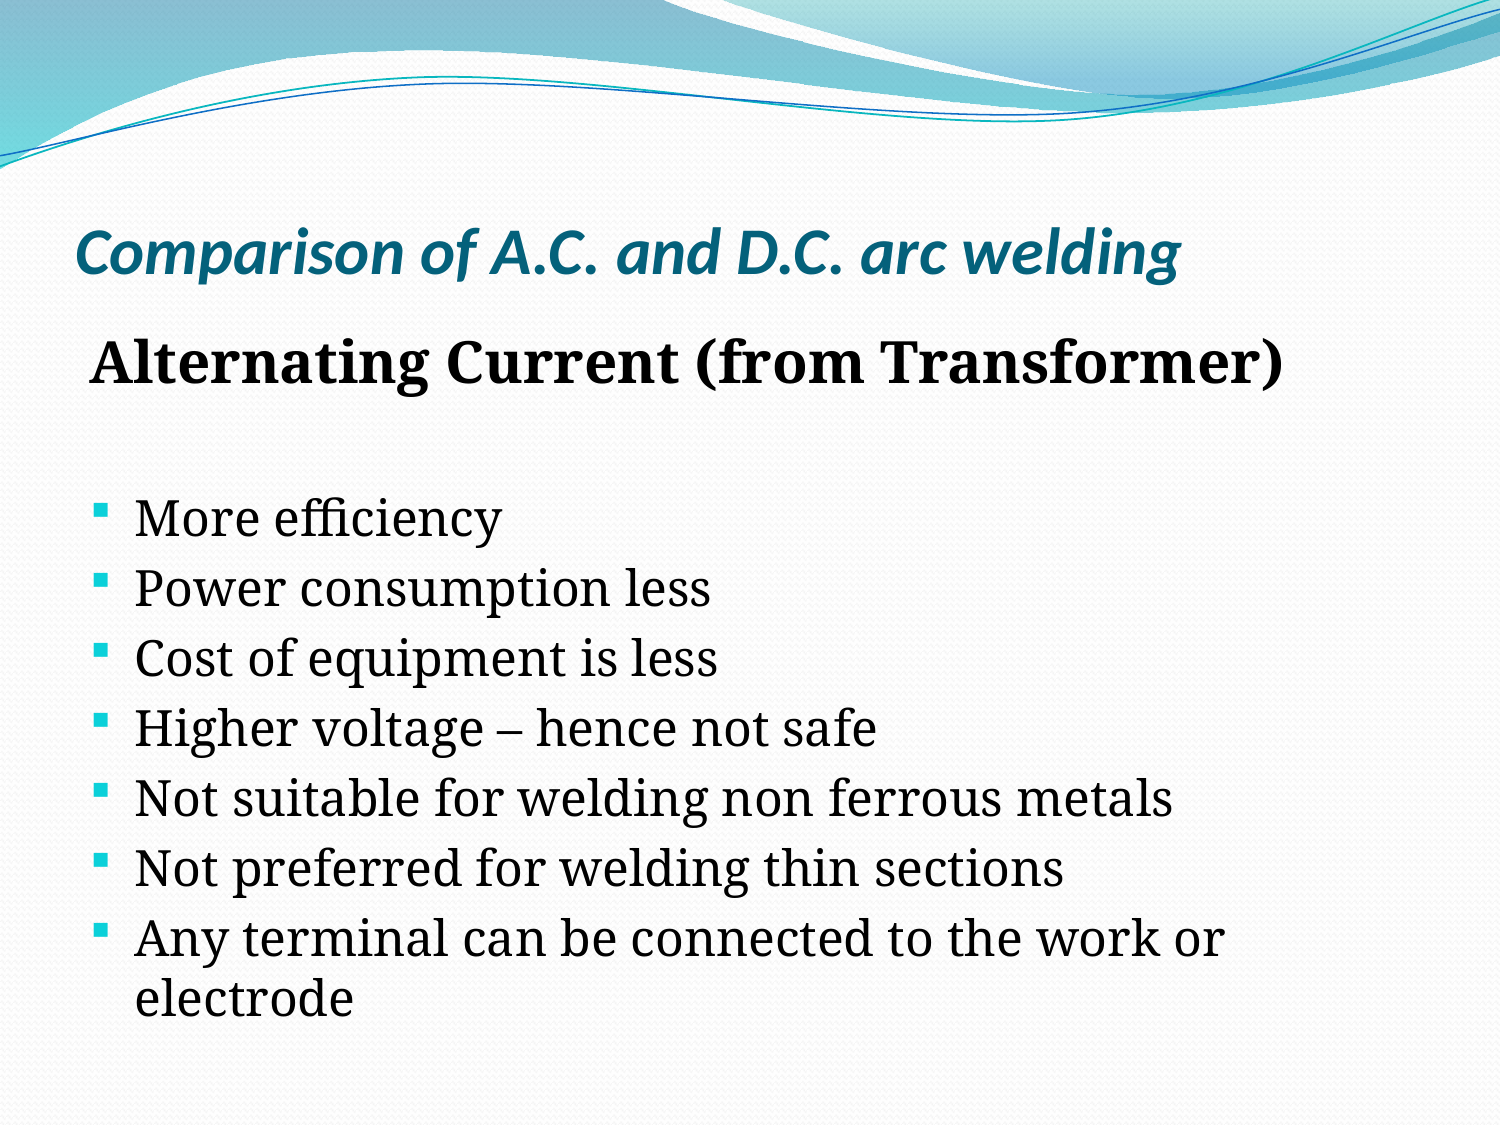

# Comparison of A.C. and D.C. arc welding
Alternating Current (from Transformer)

More efficiency
Power consumption less
Cost of equipment is less
Higher voltage – hence not safe
Not suitable for welding non ferrous metals
Not preferred for welding thin sections
Any terminal can be connected to the work or electrode